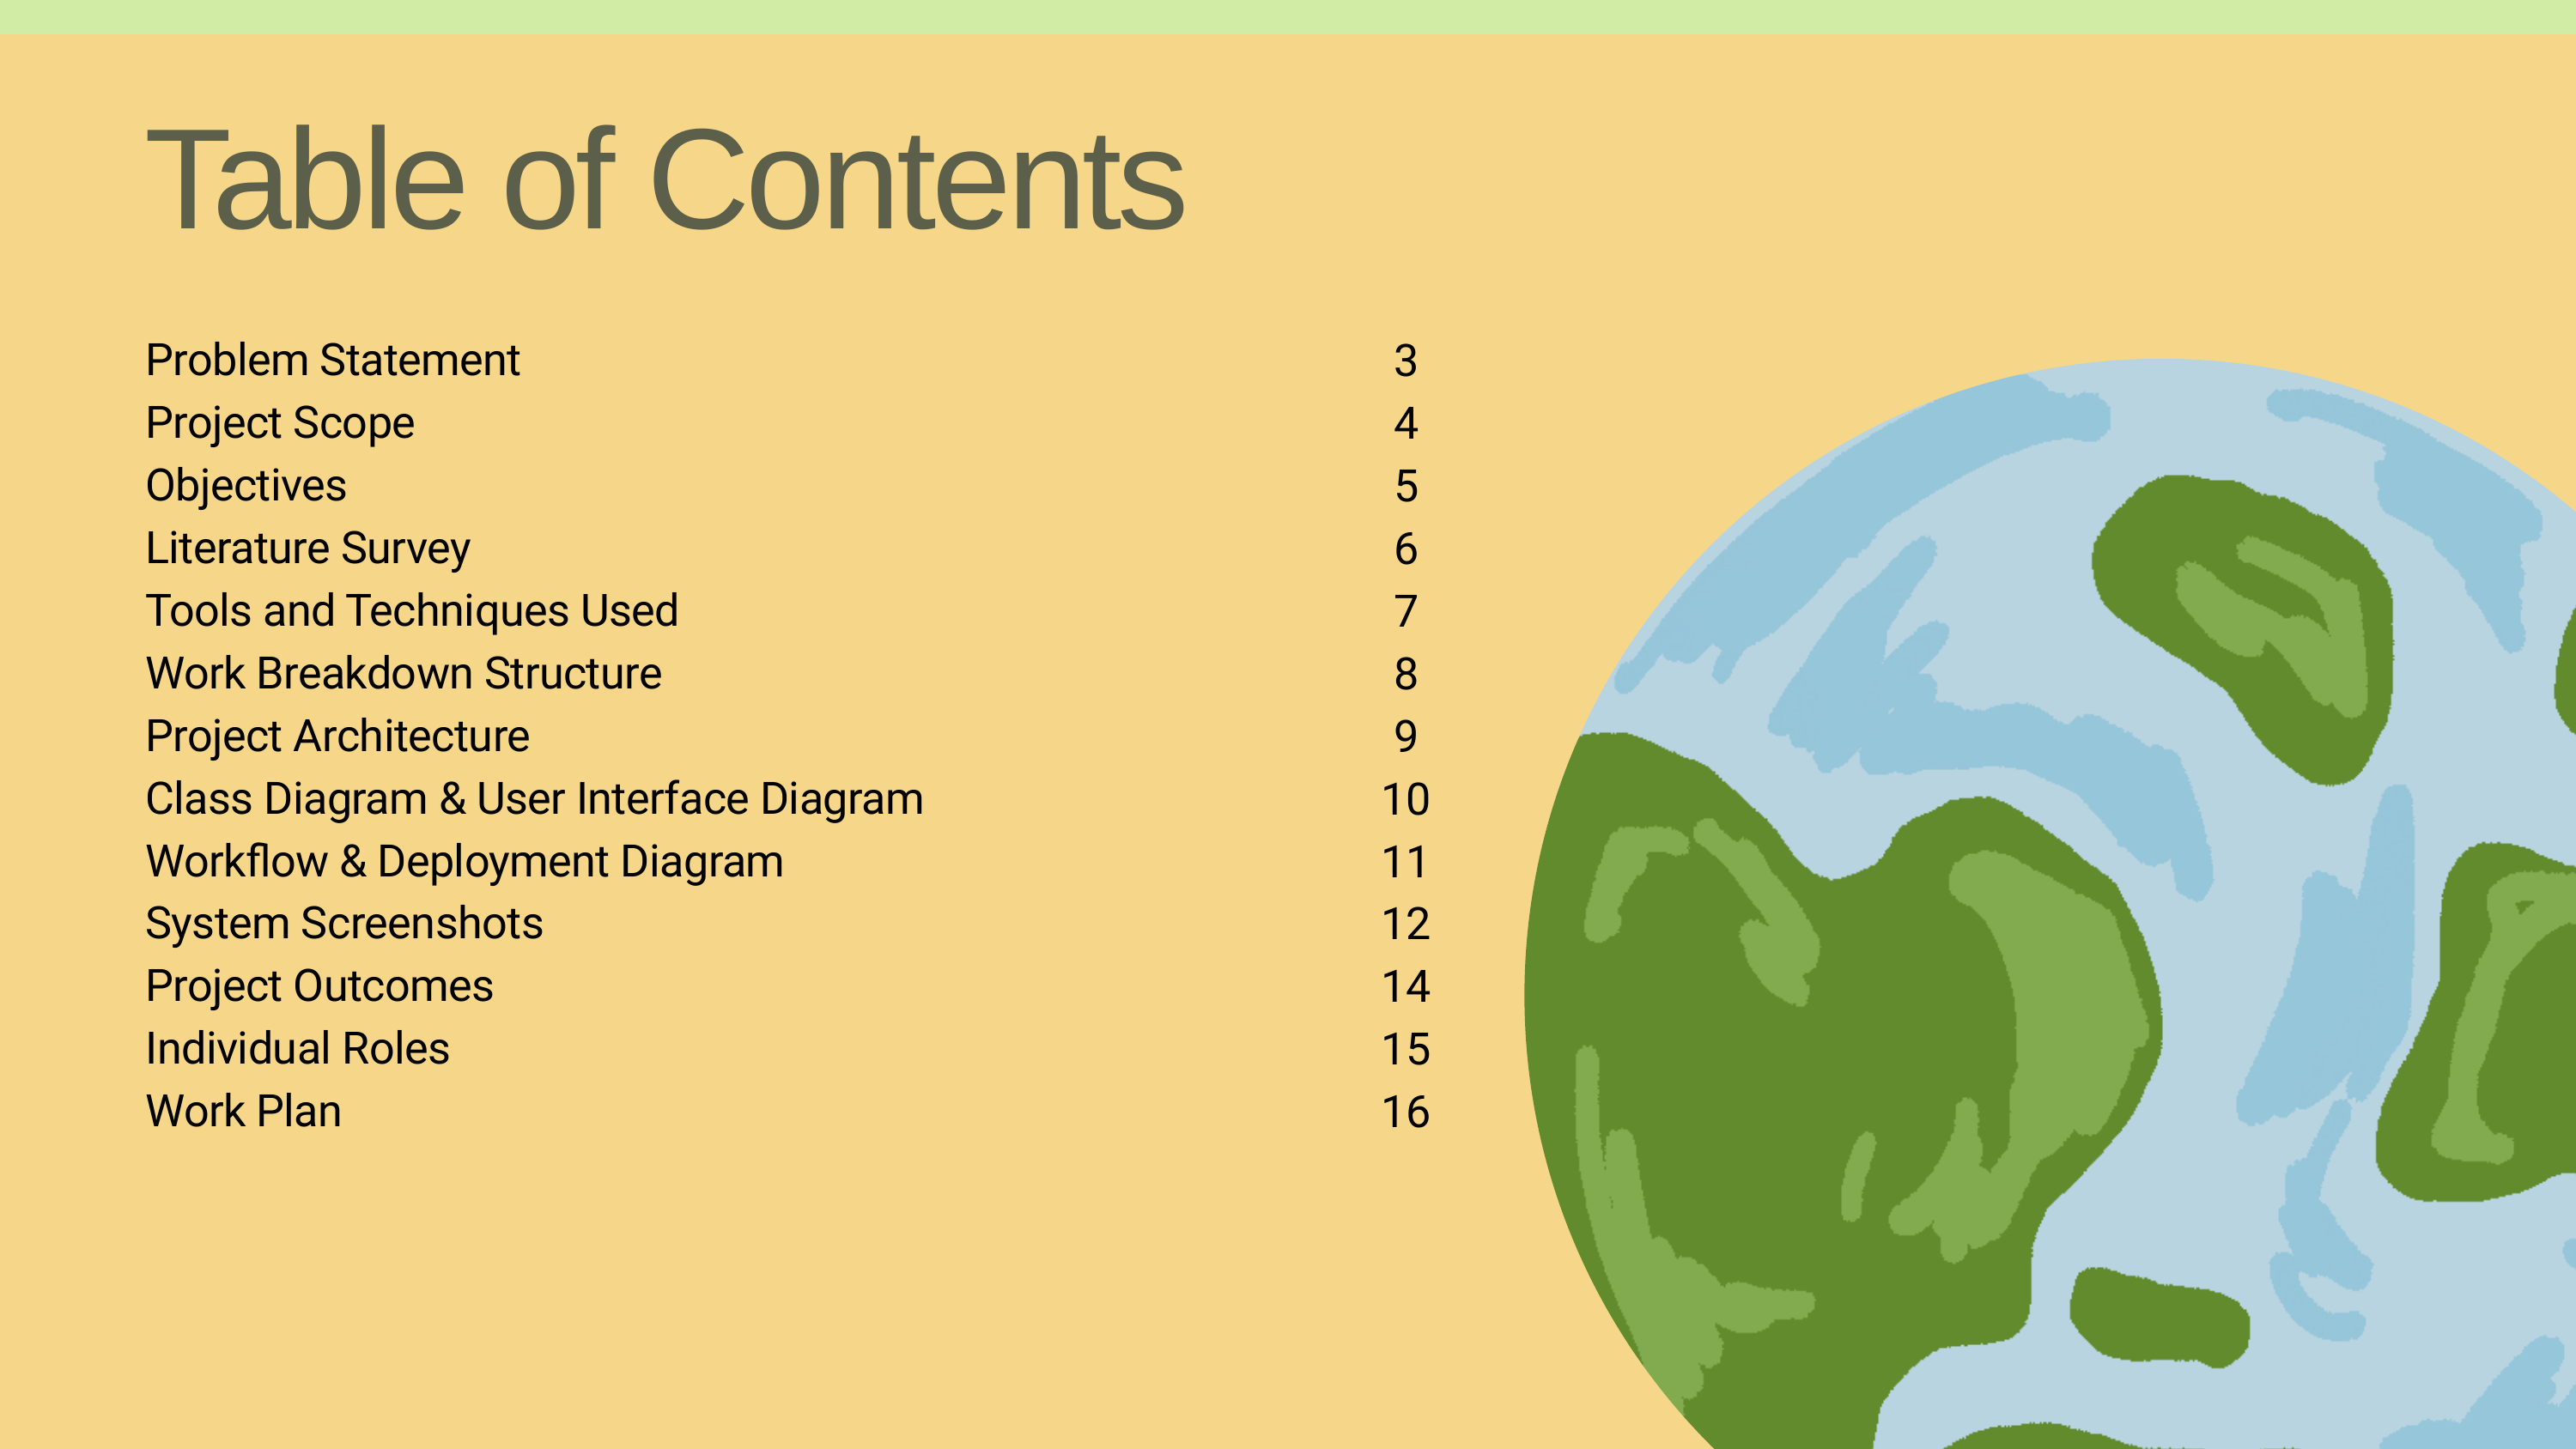

Table of Contents
Problem Statement
Project Scope
Objectives
Literature Survey
Tools and Techniques Used
Work Breakdown Structure
Project Architecture
Class Diagram & User Interface Diagram
Workflow & Deployment Diagram
System Screenshots
Project Outcomes
Individual Roles
Work Plan
3
4
5
6
7
8
9
10
11
12
14
15
16